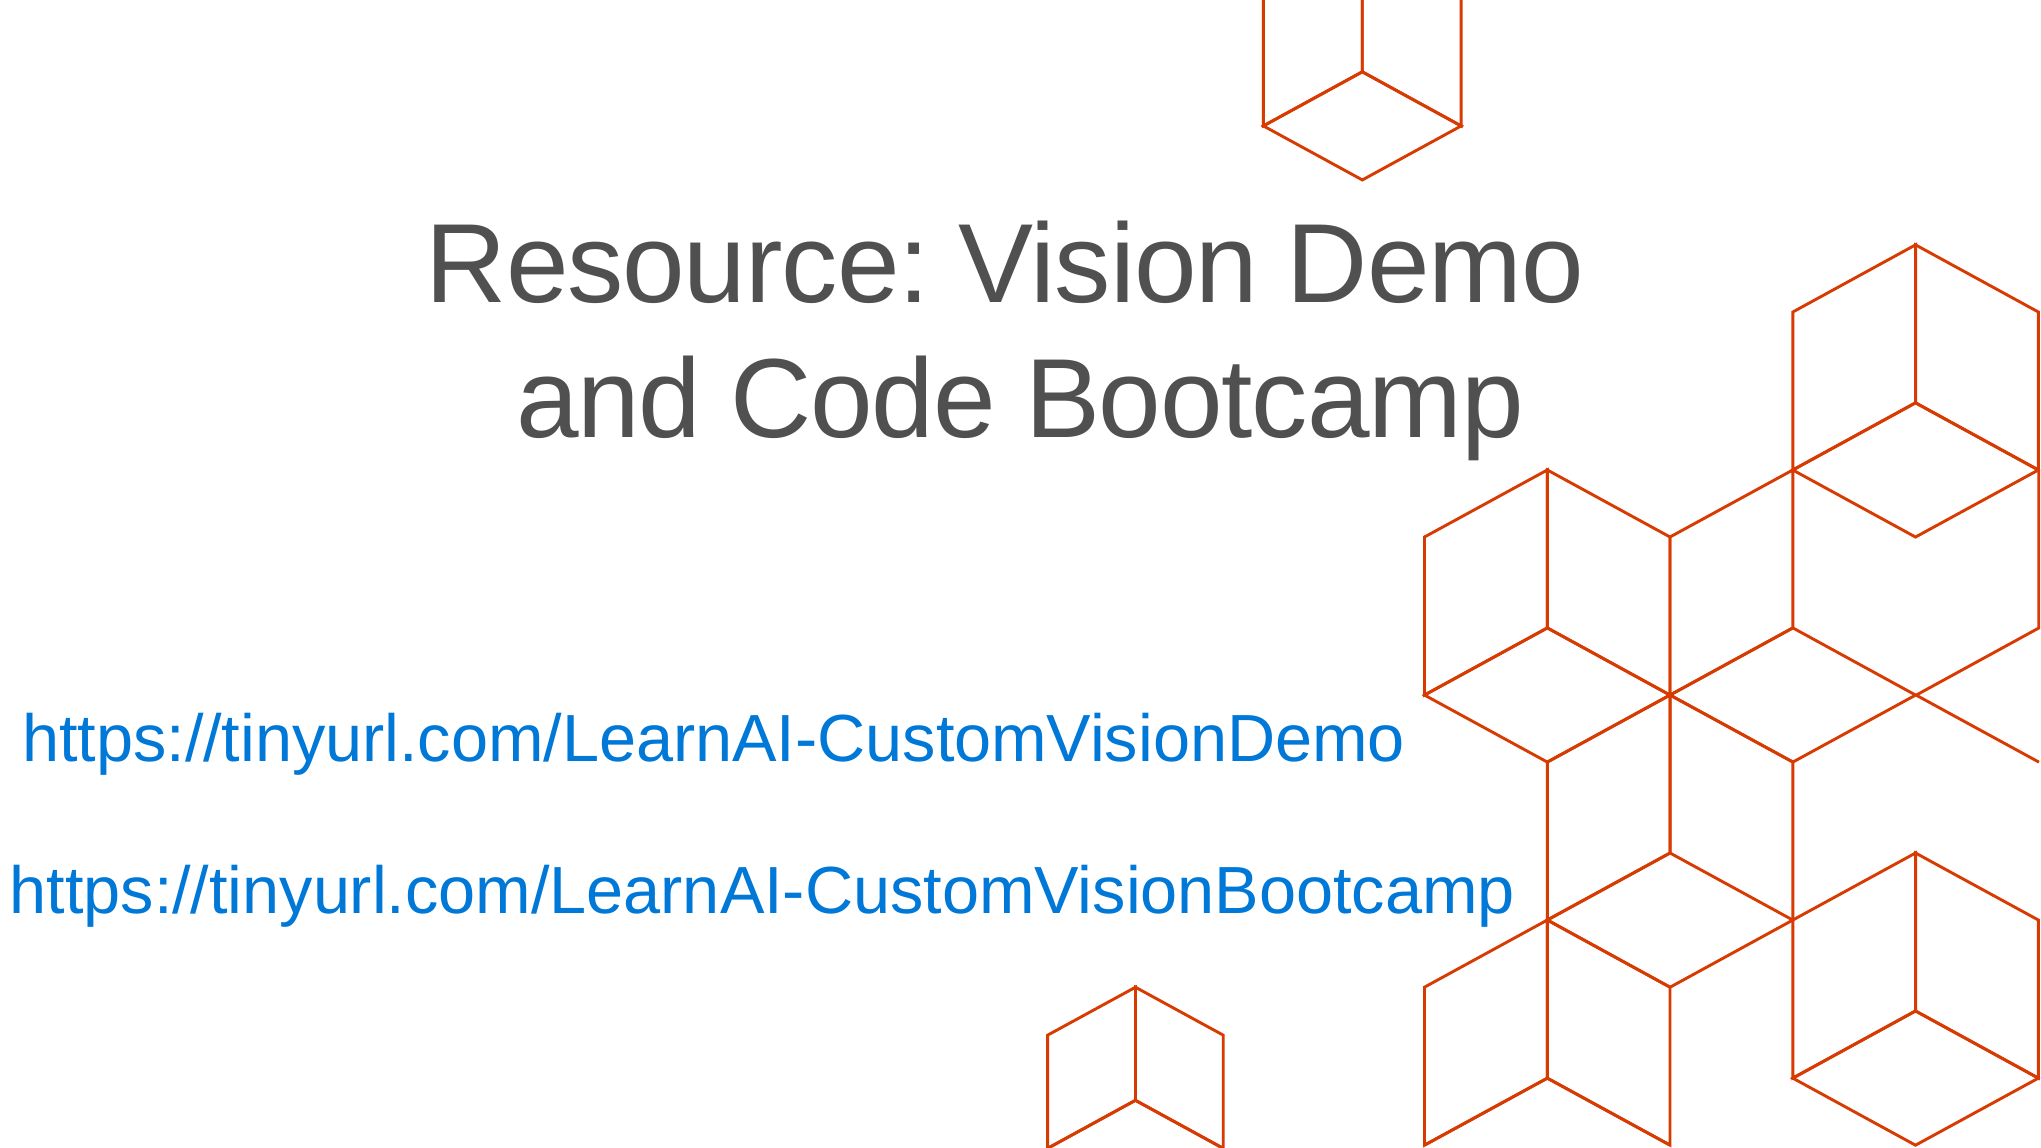

Resource: Vision Demo
and Code Bootcamp
https://tinyurl.com/LearnAI-CustomVisionDemo
https://tinyurl.com/LearnAI-CustomVisionBootcamp